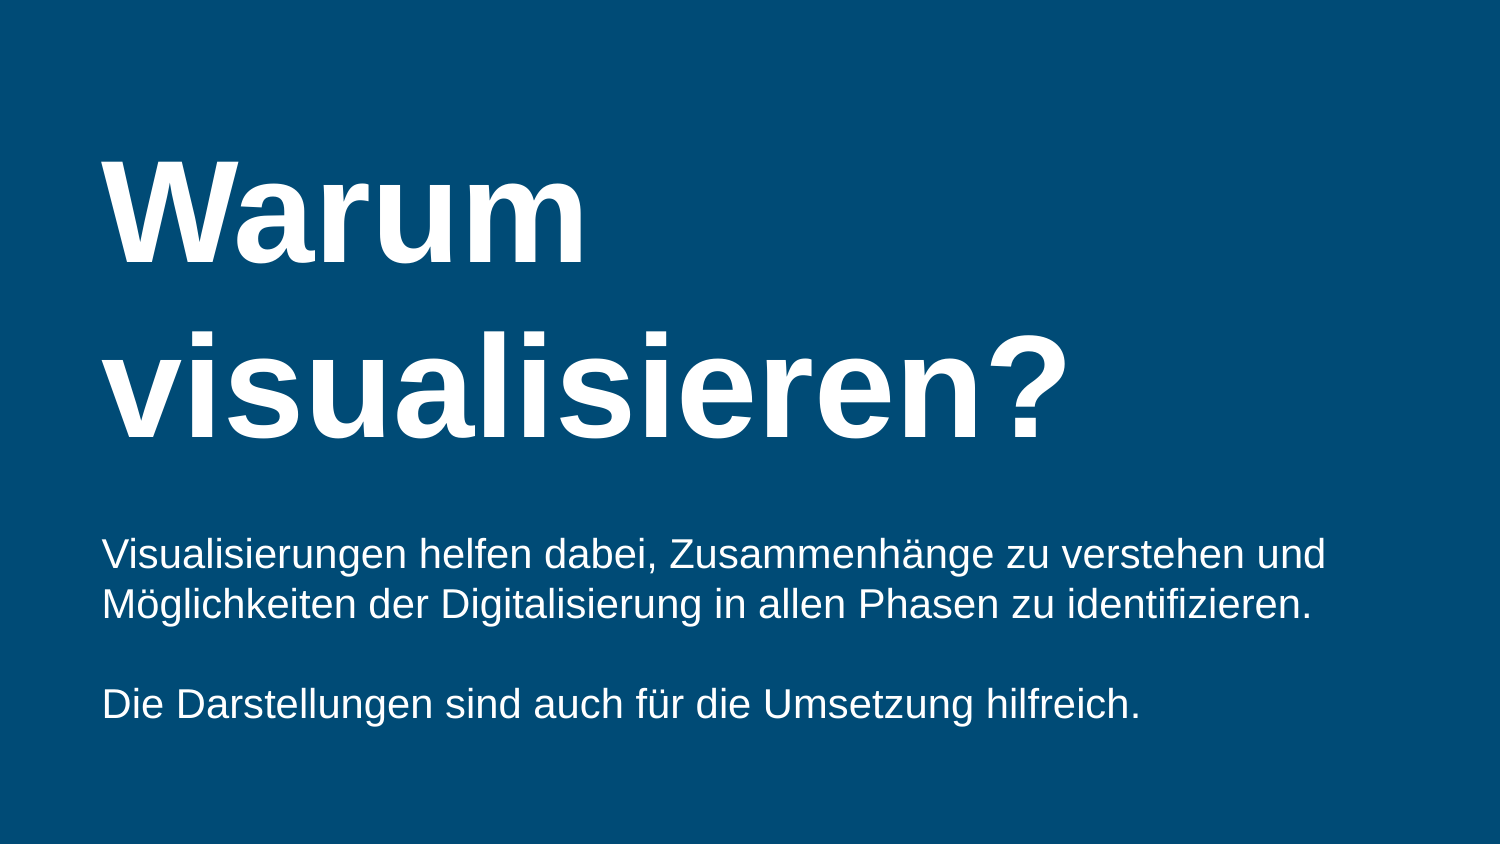

Warum visualisieren?

Visualisierungen helfen dabei, Zusammenhänge zu verstehen und Möglichkeiten der Digitalisierung in allen Phasen zu identifizieren.
Die Darstellungen sind auch für die Umsetzung hilfreich.
Digitaltaugliche Gesetze ermöglichen den einfachen und wirkungsorientierten Vollzug, unter Ausschöpfung der digitalen Möglichkeiten zum Nutzen aller Beteiligten.